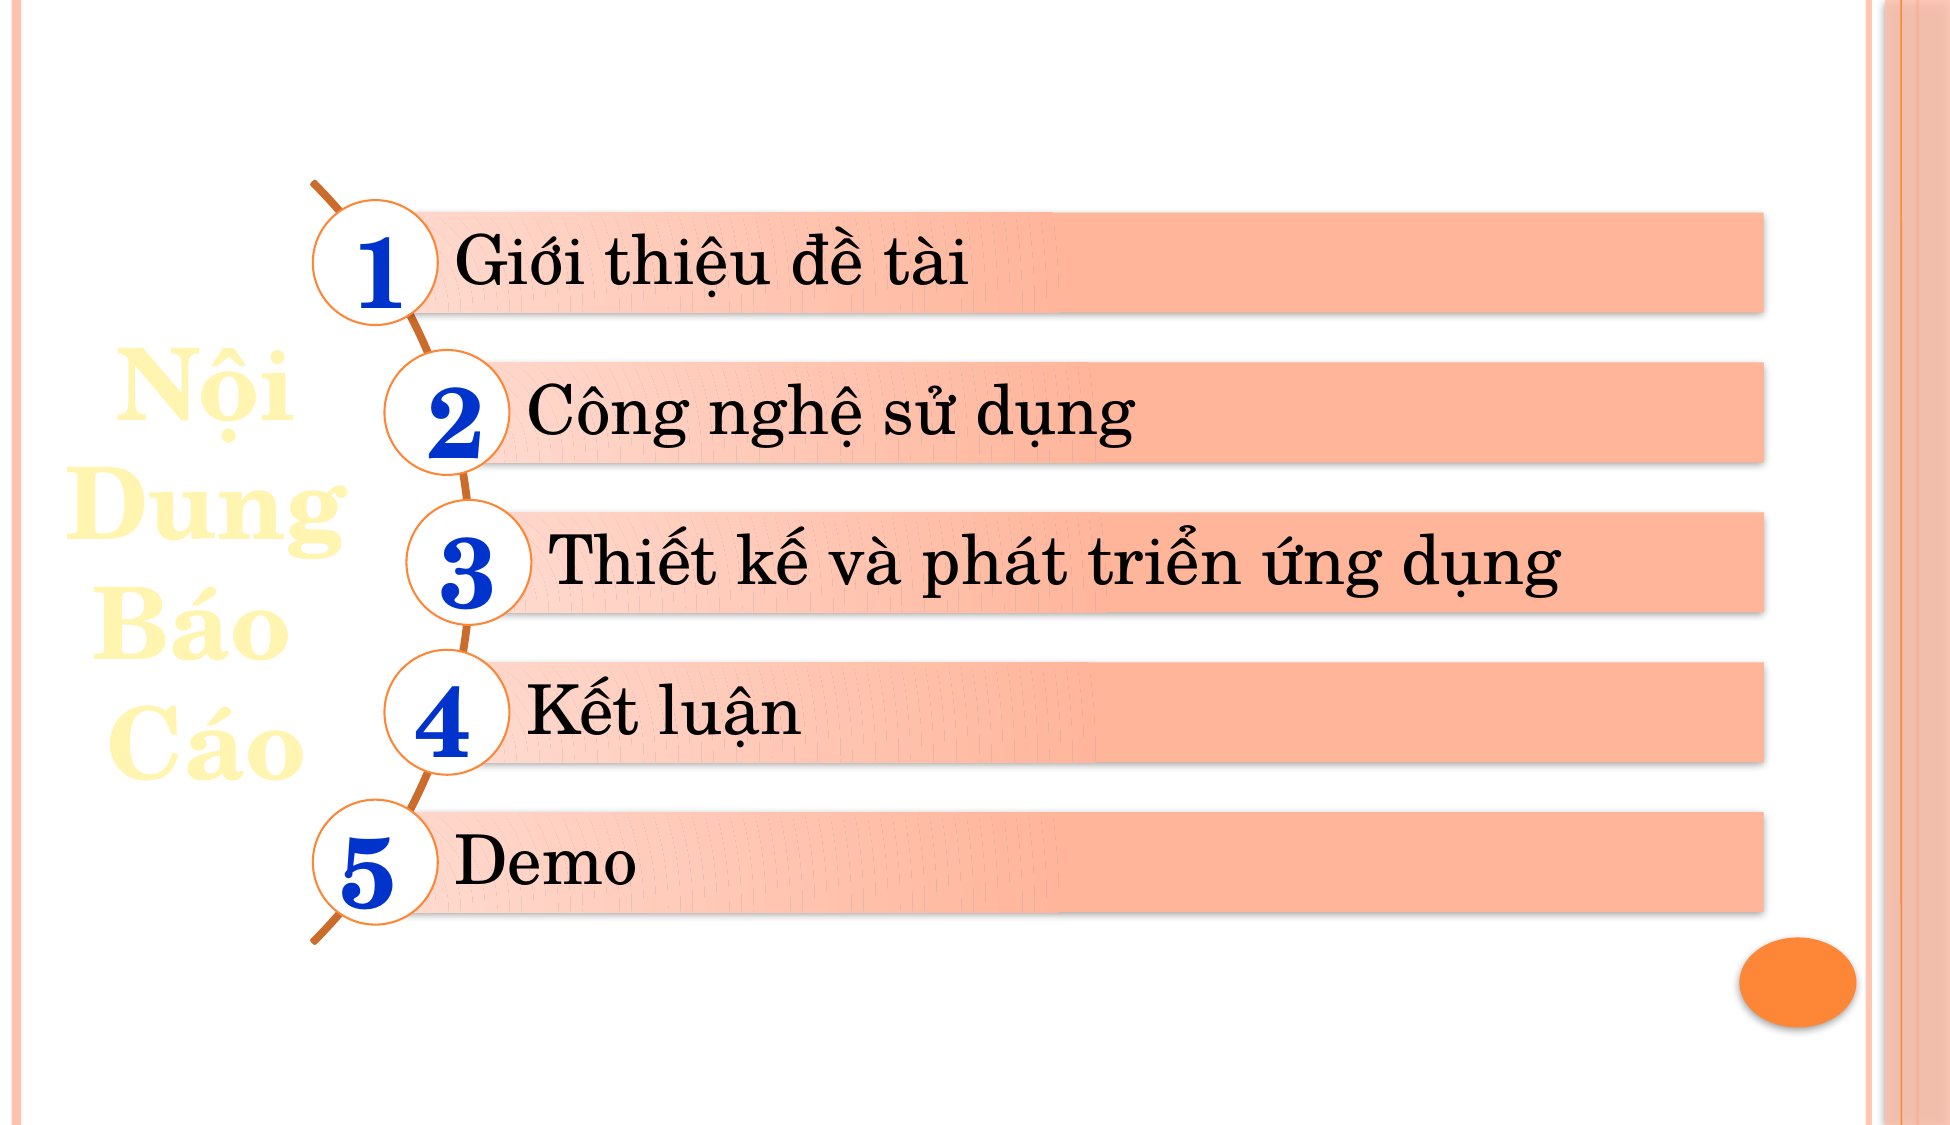

Giới thiệu đề tài
Công nghệ sử dụng
Thiết kế và phát triển ứng dụng
Kết luận
Demo
1
Nội
Dung
Báo
Cáo
2
3
4
5